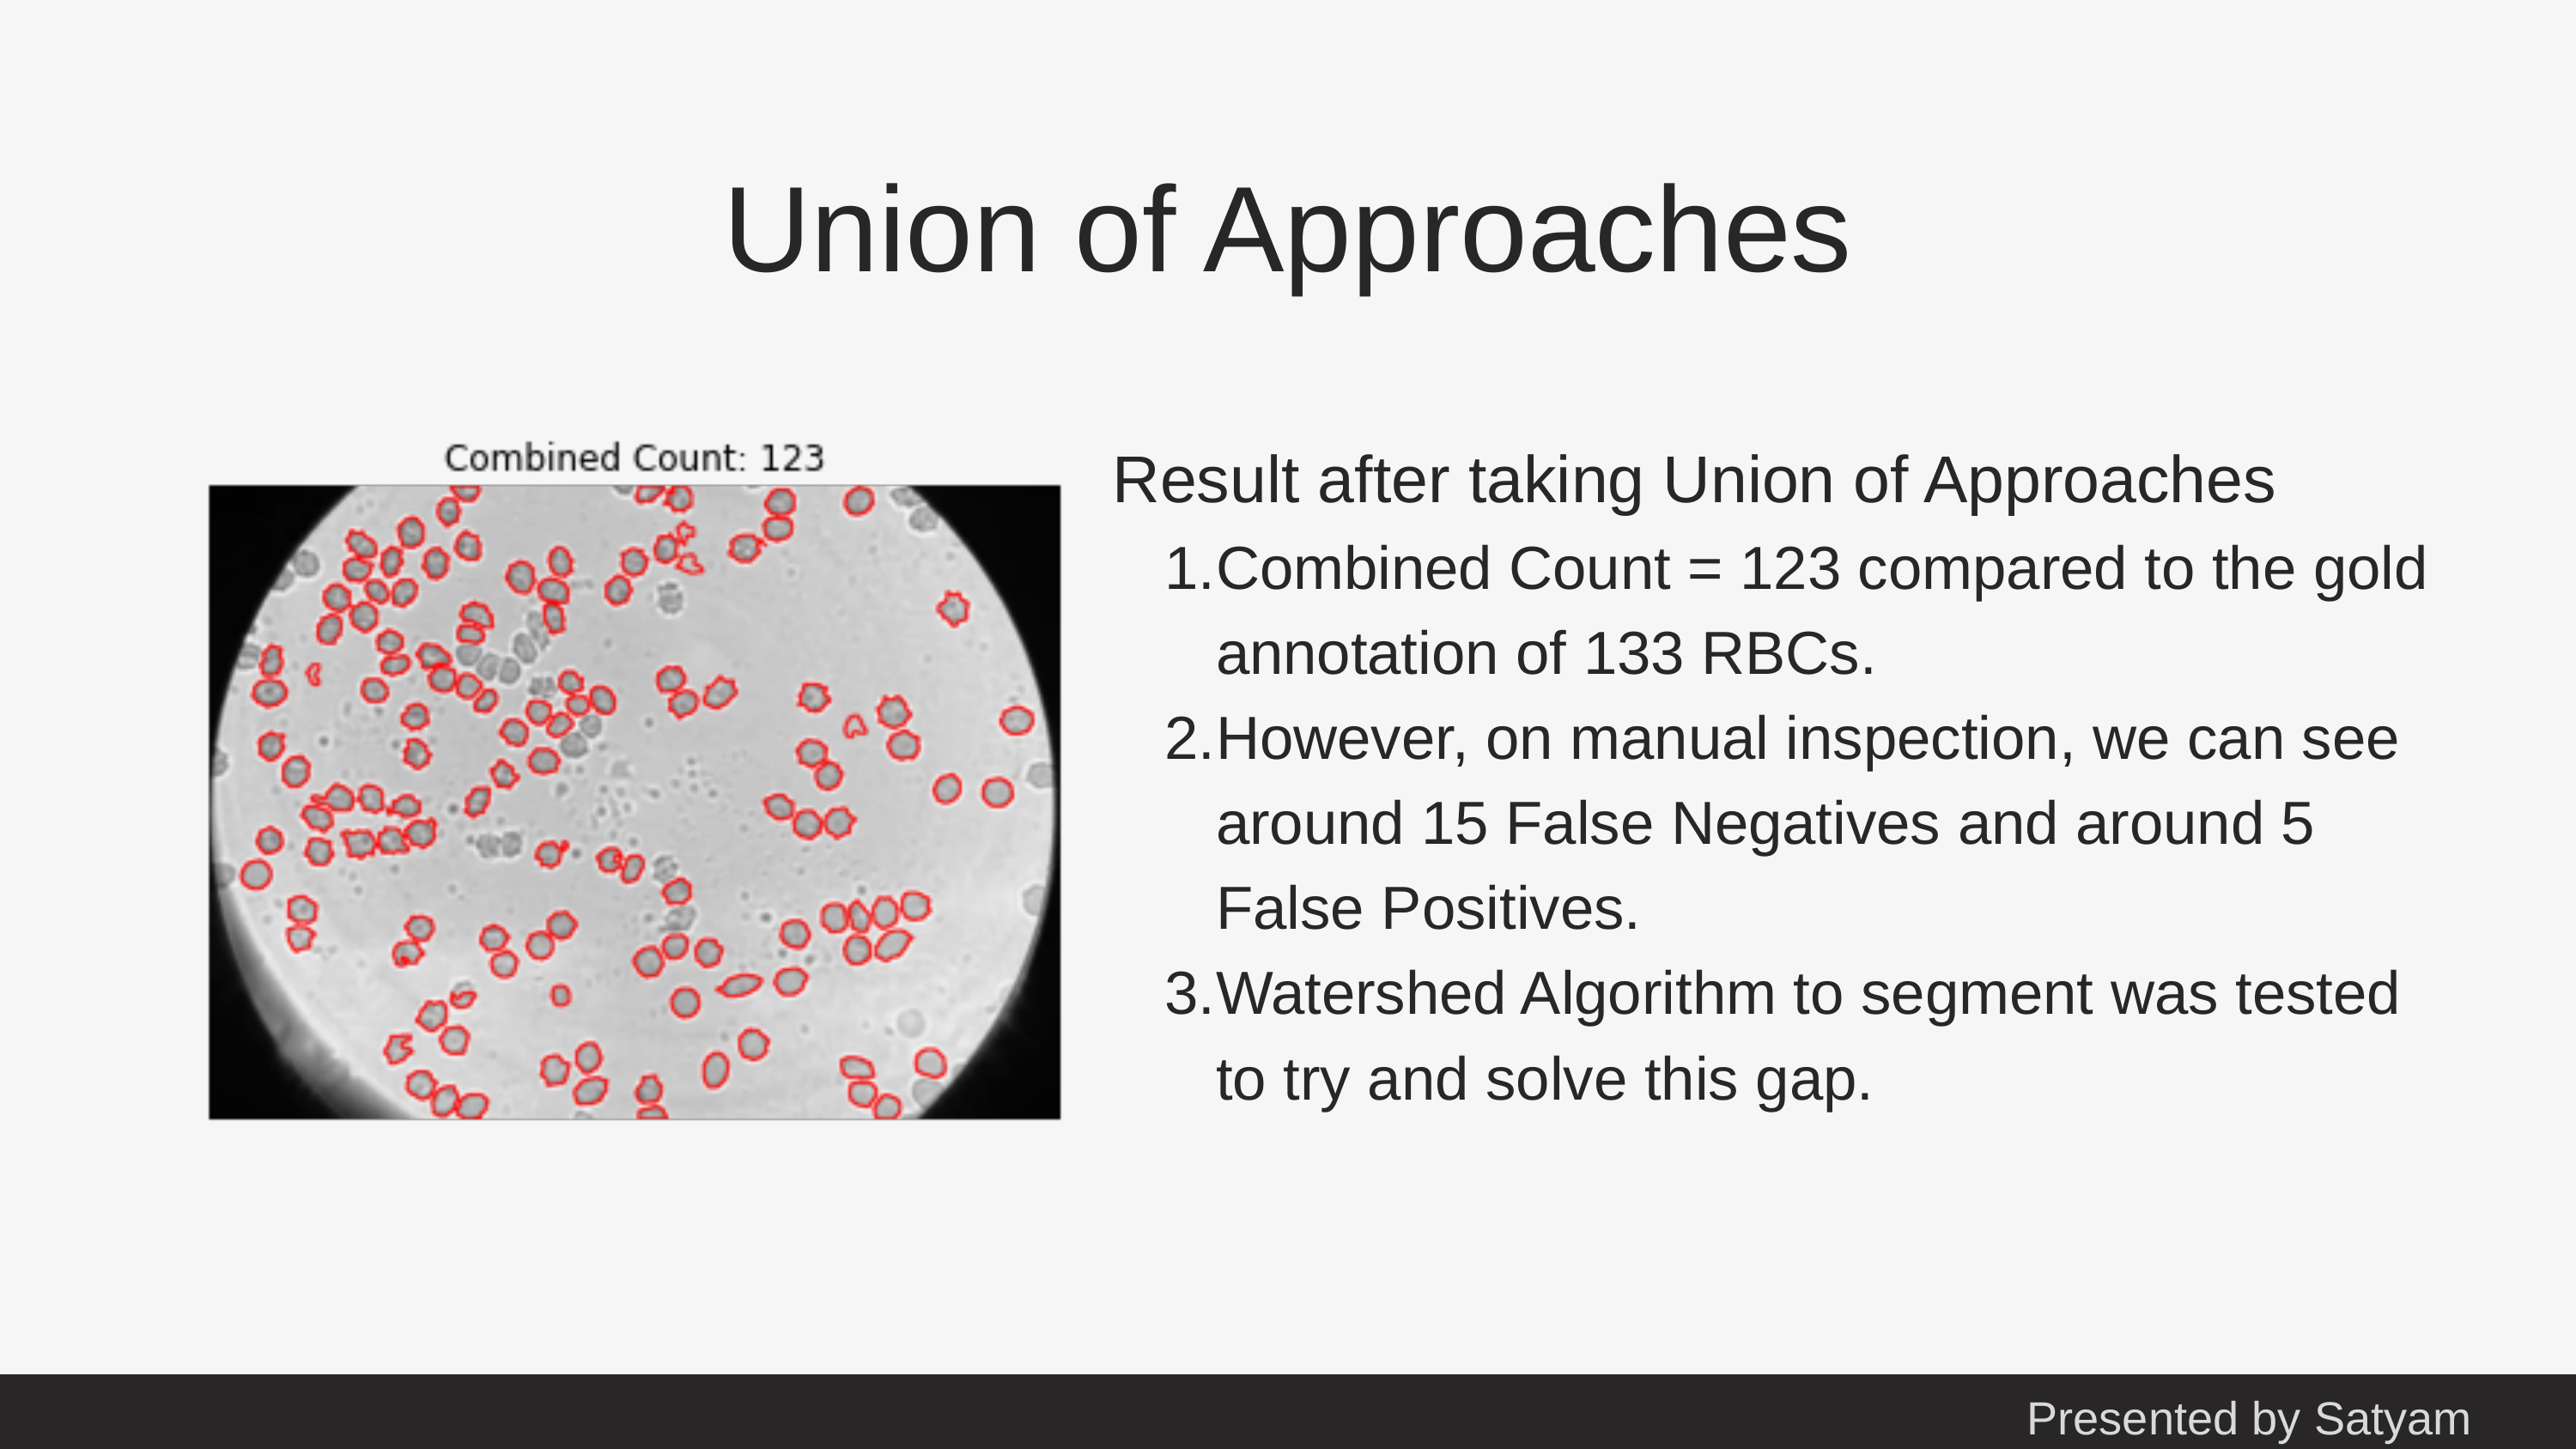

Union of Approaches

Result after taking Union of Approaches
Combined Count = 123 compared to the gold annotation of 133 RBCs.
However, on manual inspection, we can see around 15 False Negatives and around 5 False Positives.
Watershed Algorithm to segment was tested to try and solve this gap.

Presented by Satyam Agrawal